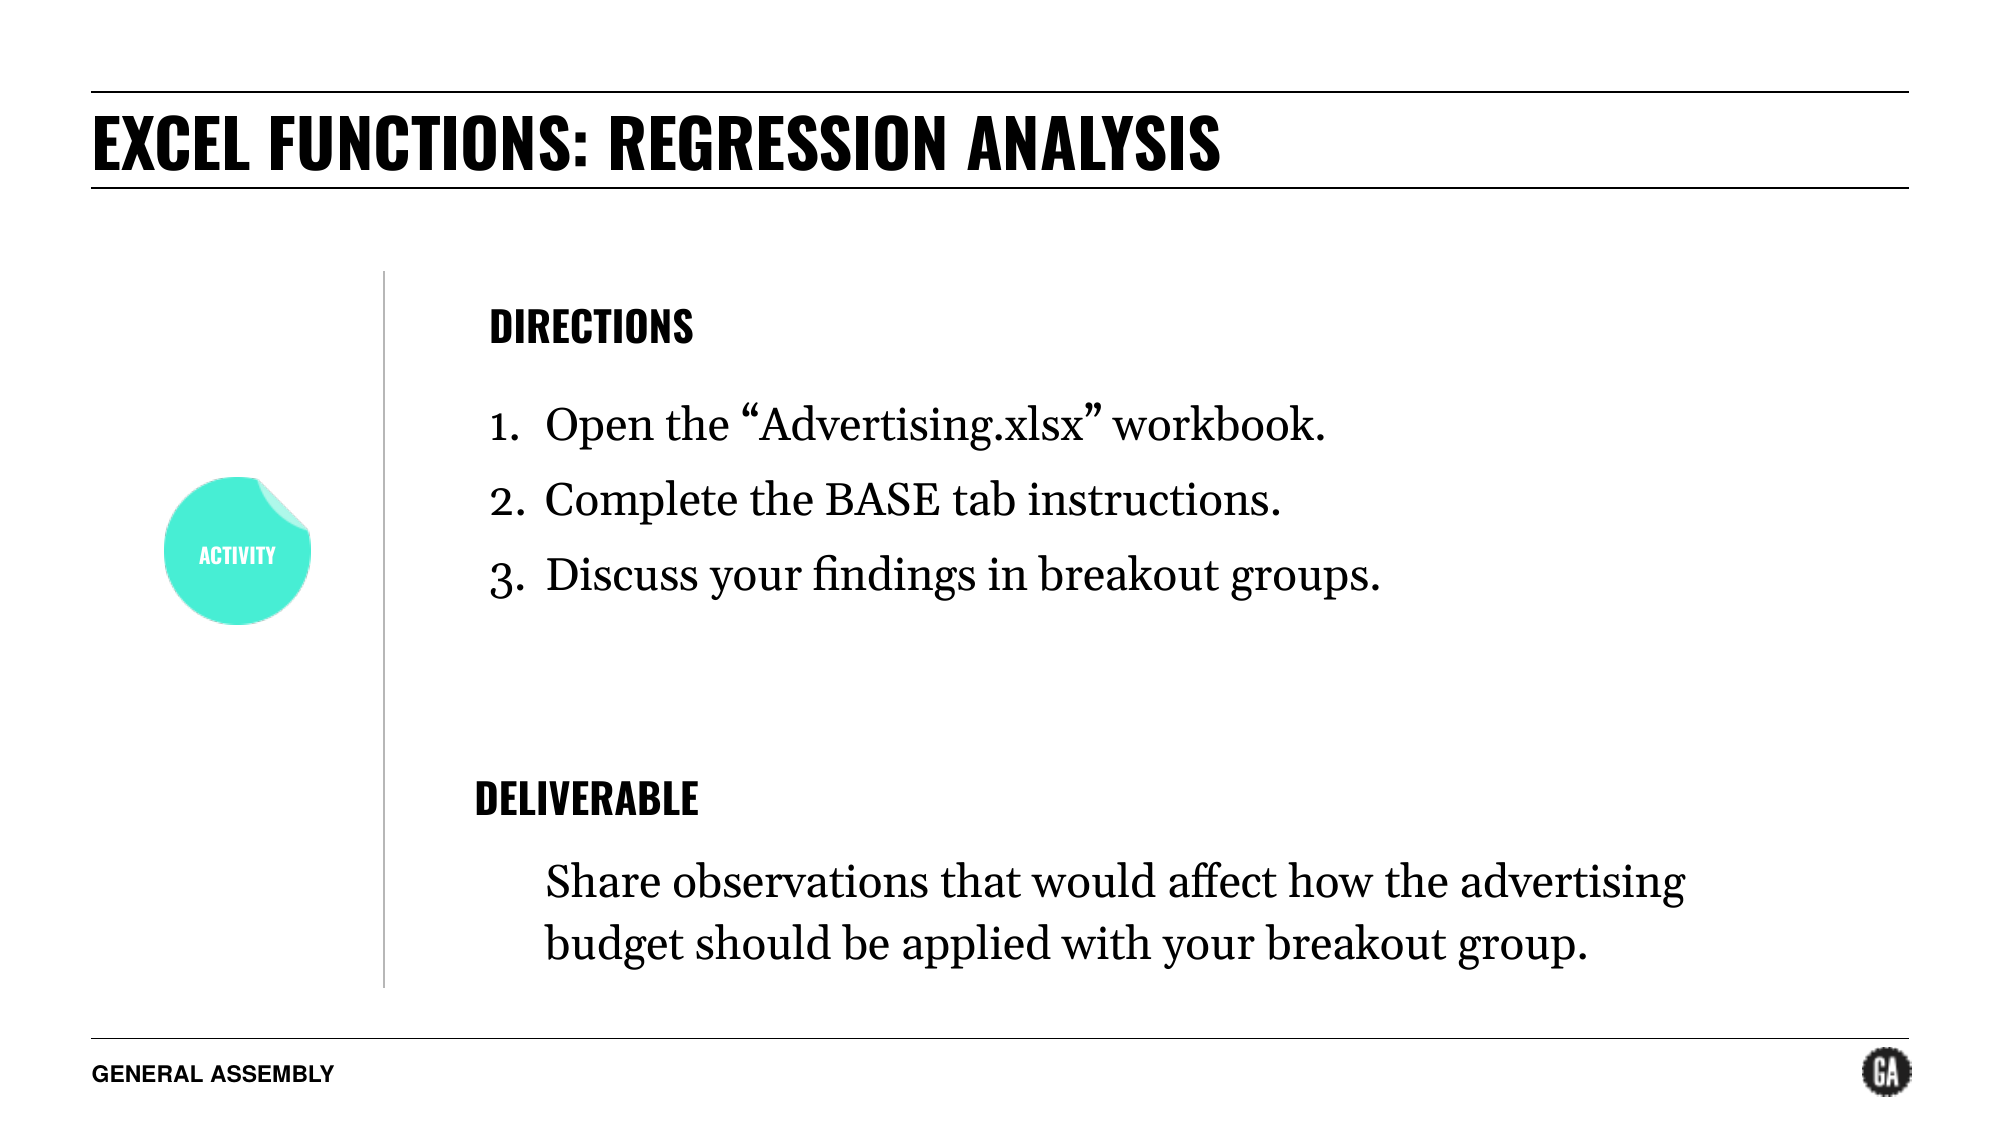

# EXCEL FUNCTIONS: REGRESSION ANALYSIS
Open the “Advertising.xlsx” workbook.
Complete the BASE tab instructions.
Discuss your findings in breakout groups.
Share observations that would affect how the advertising budget should be applied with your breakout group.